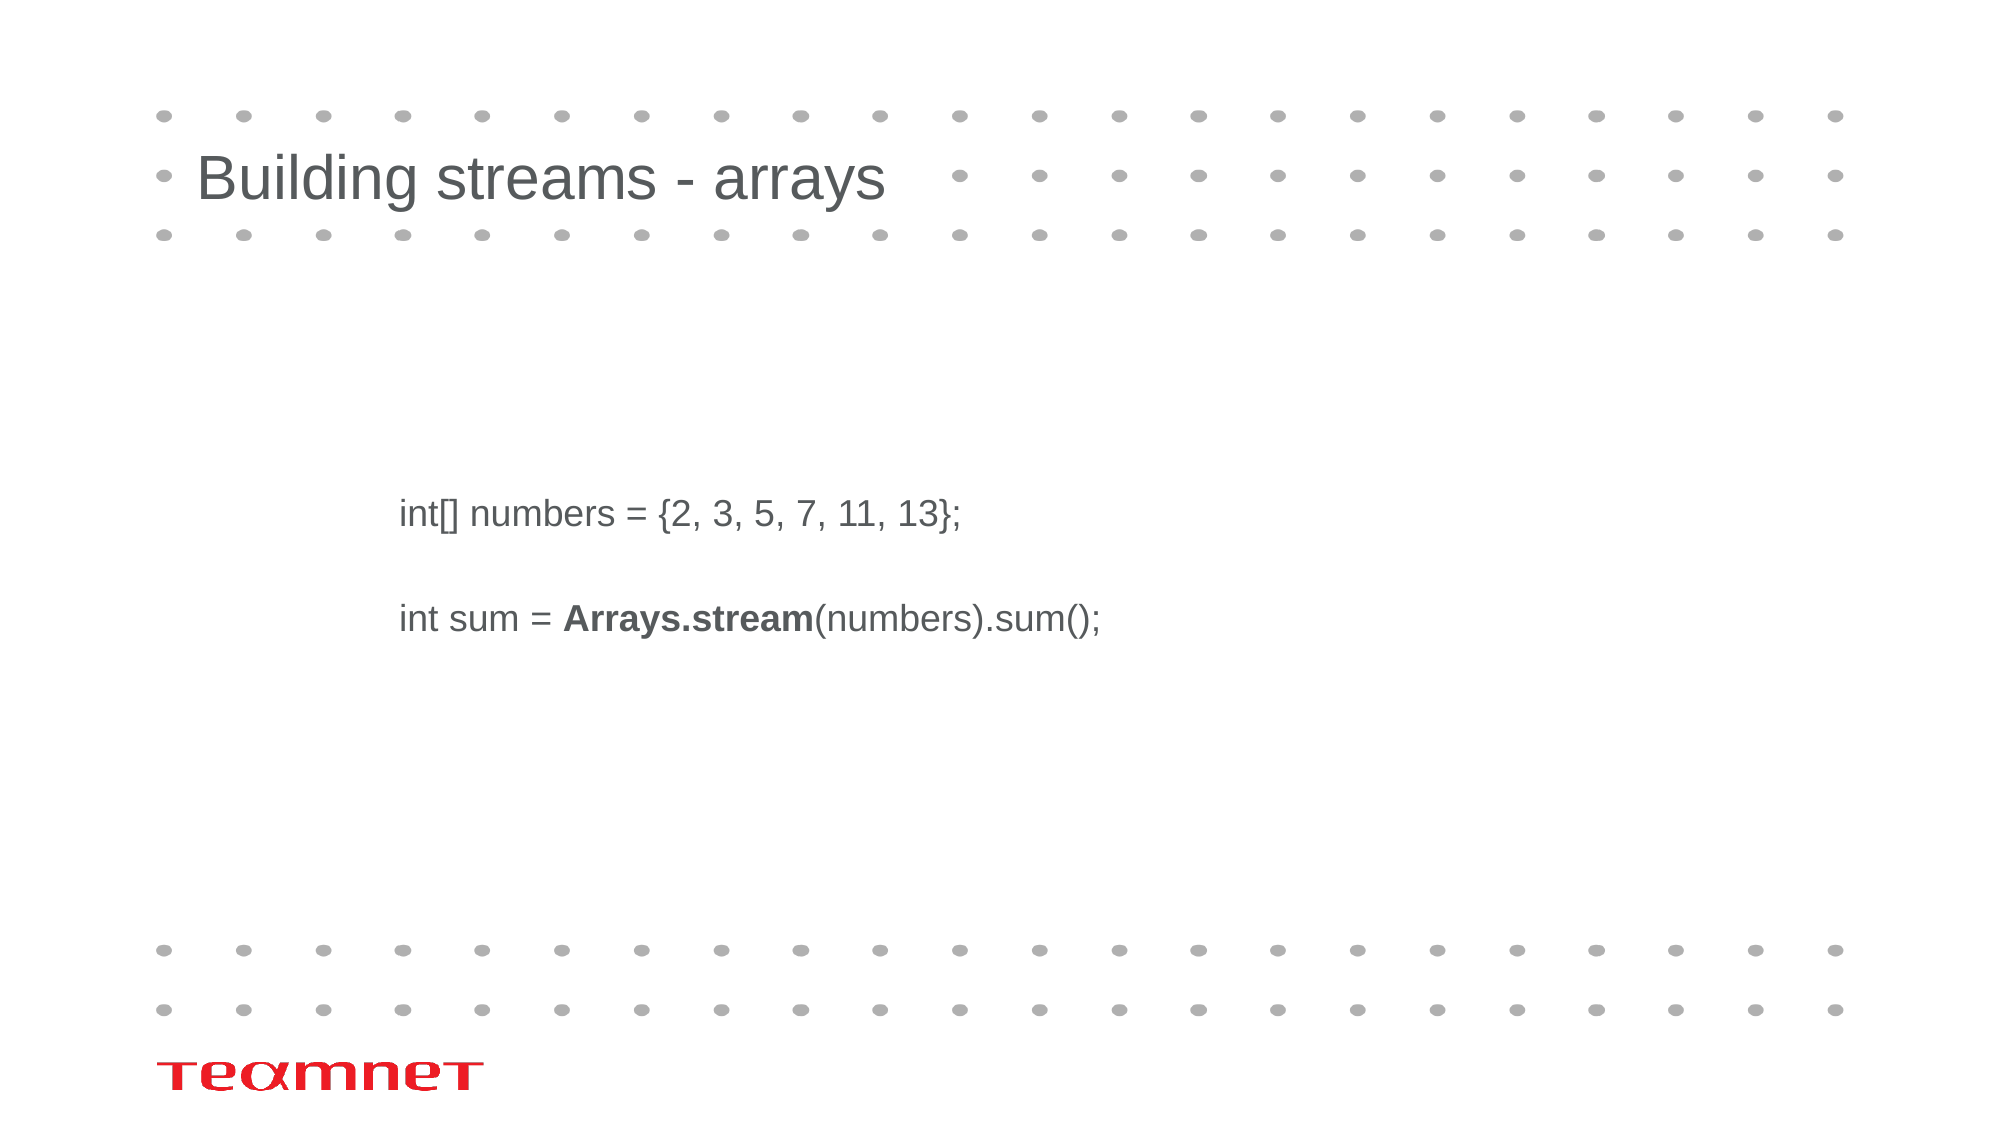

# Building streams - arrays
int[] numbers = {2, 3, 5, 7, 11, 13};

int sum = Arrays.stream(numbers).sum();